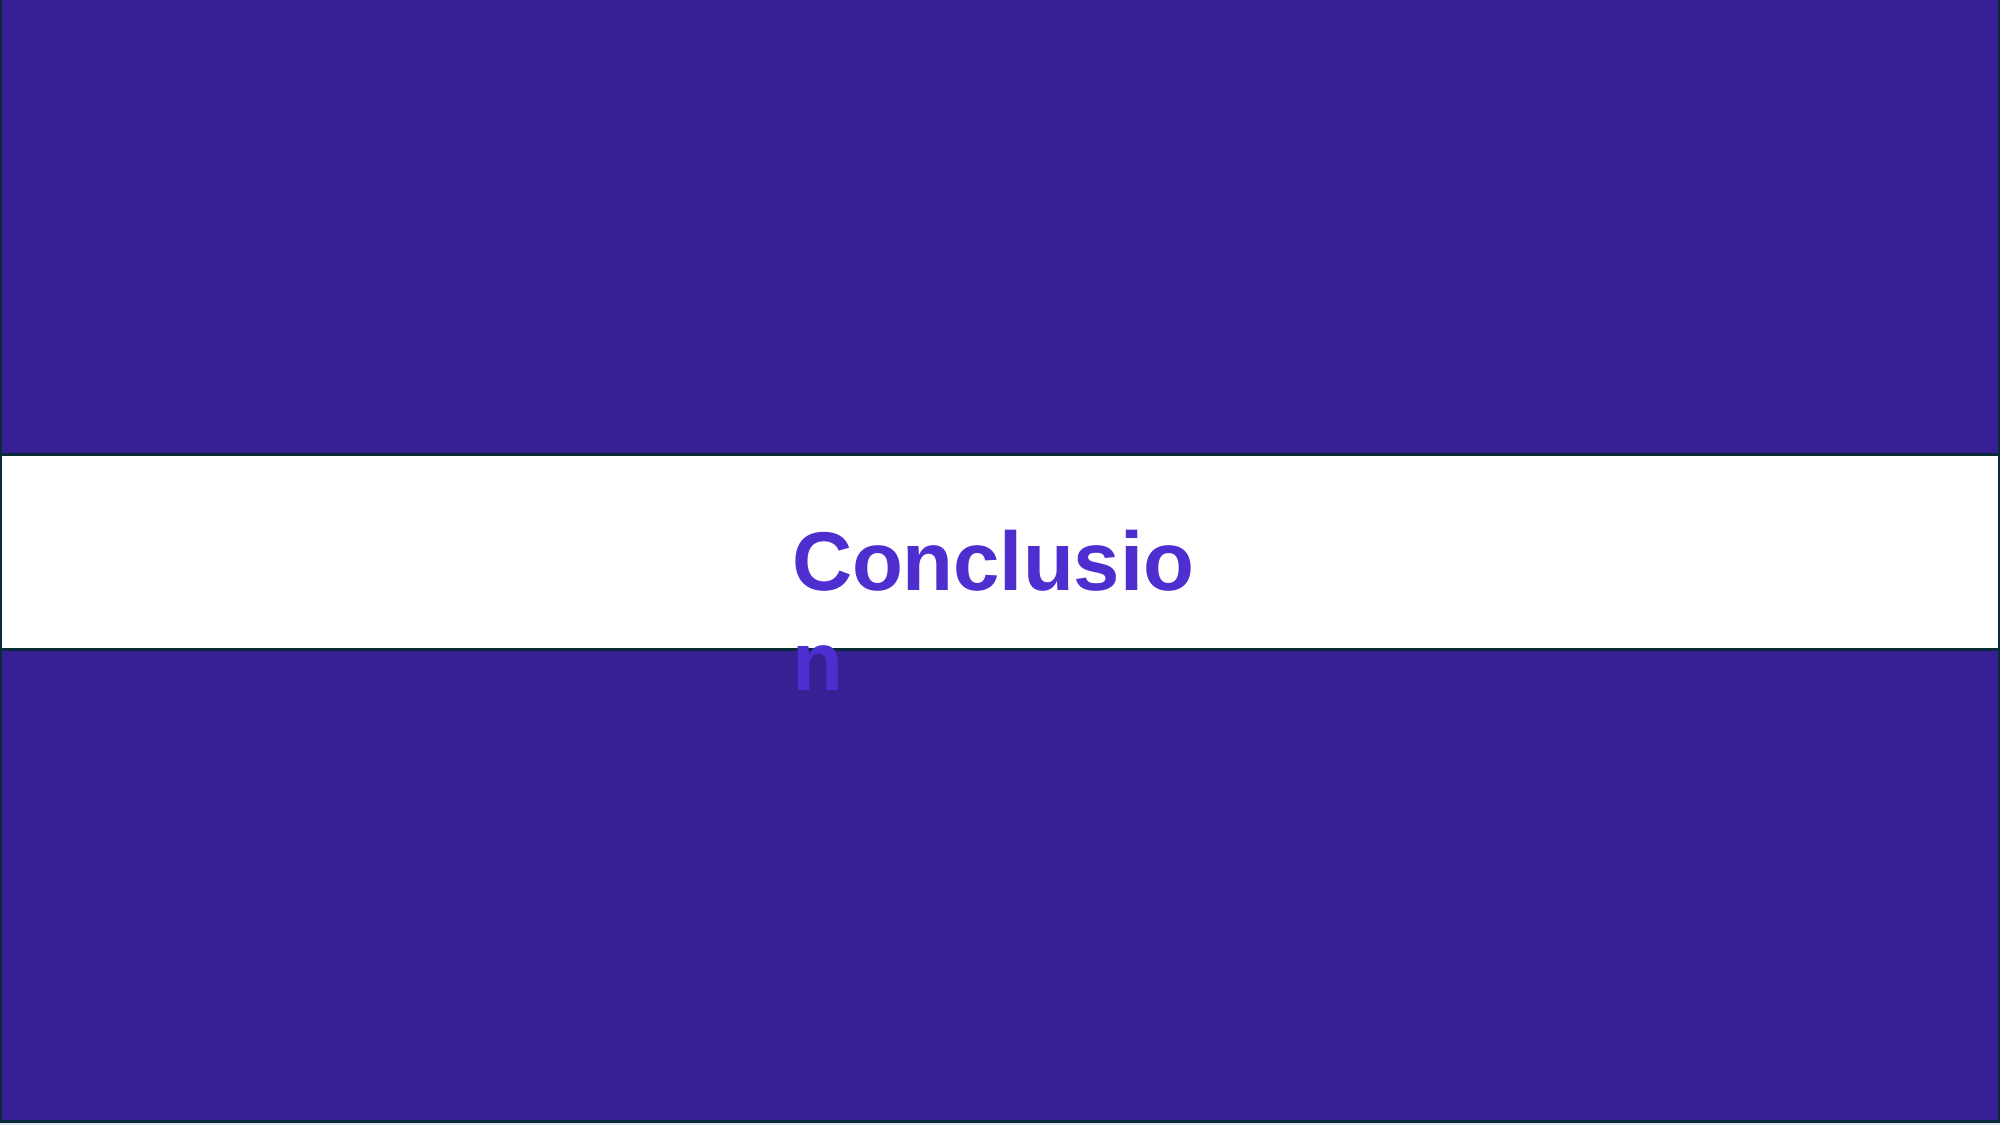

Quantum Key Distribution Encryption

Machine Learning

Conclusion